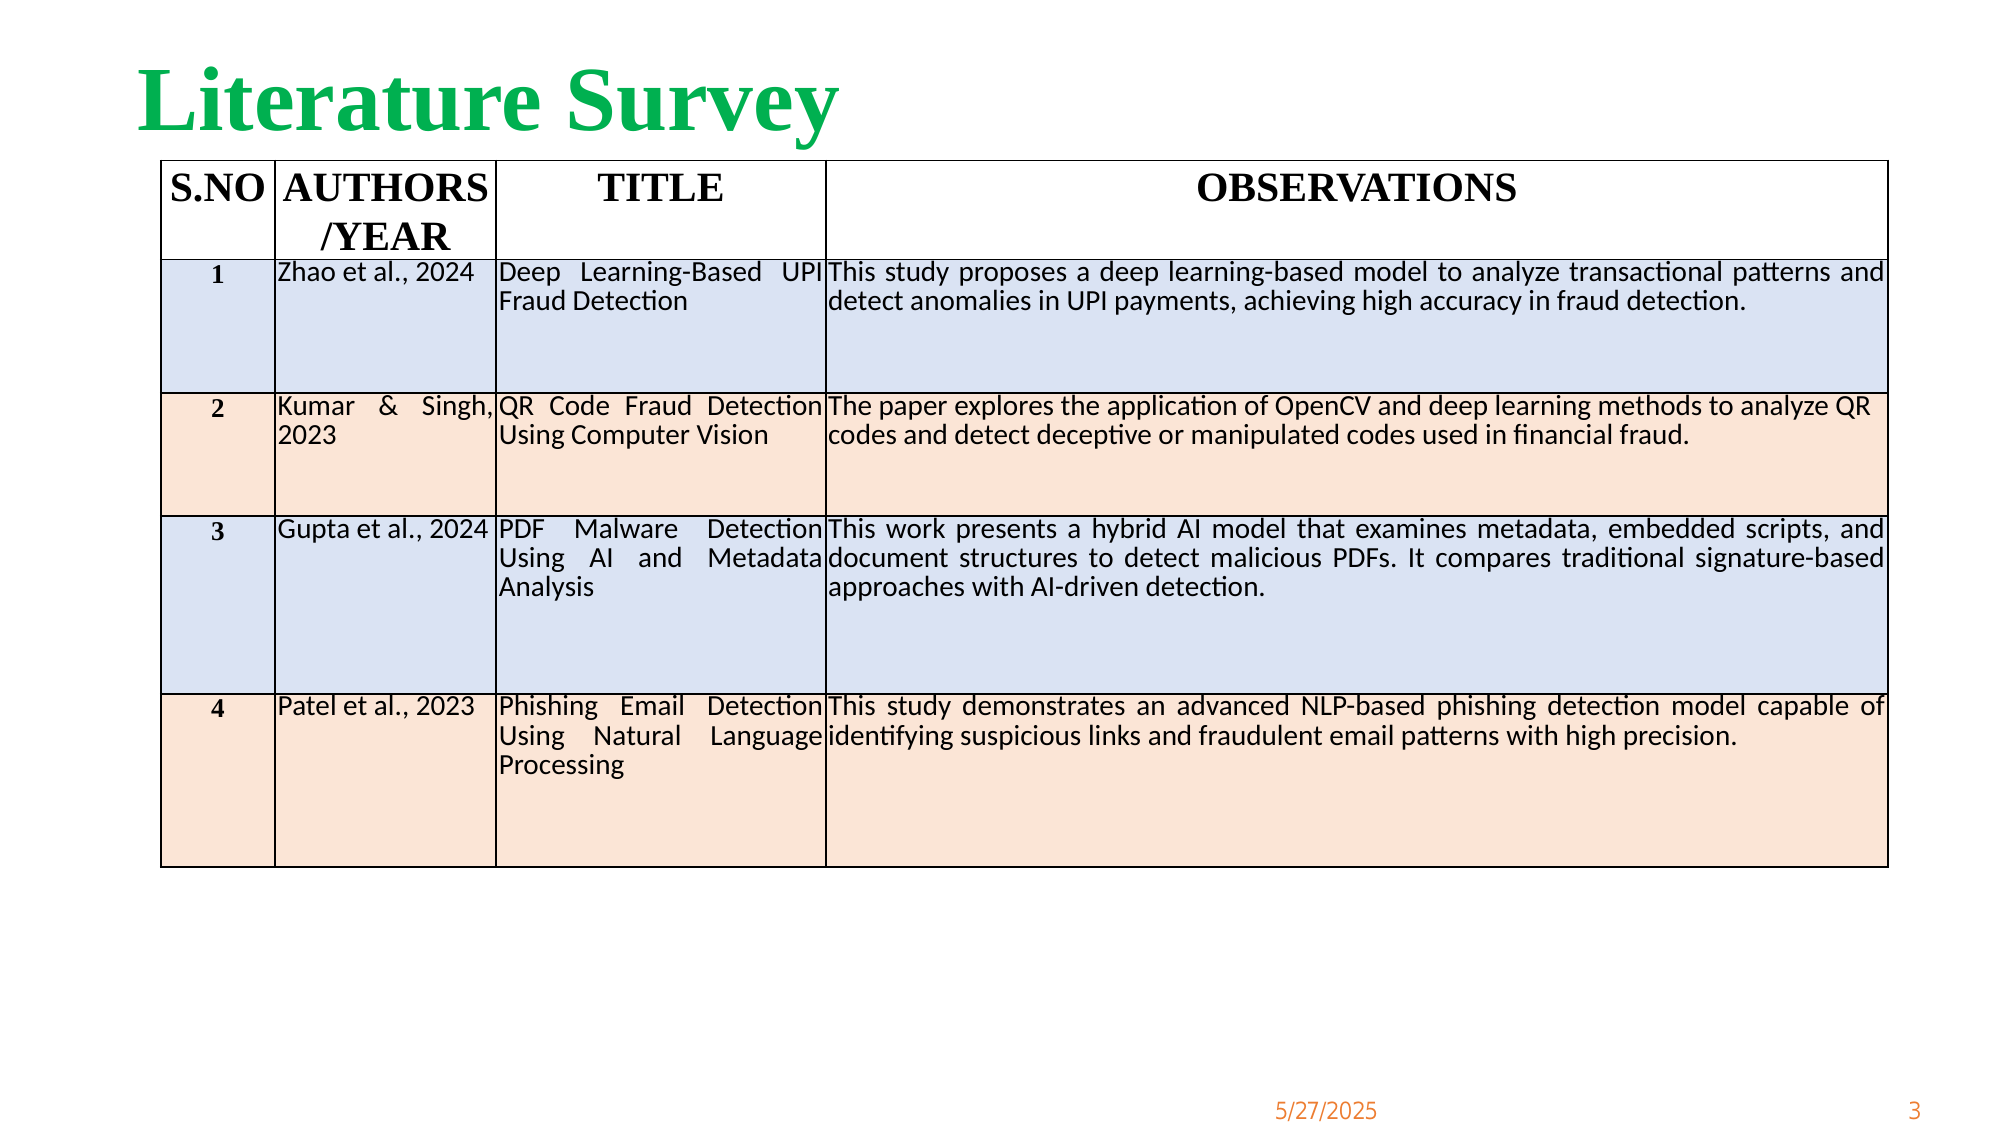

# Literature Survey
| S.NO | AUTHORS/YEAR | TITLE | OBSERVATIONS |
| --- | --- | --- | --- |
| 1 | Zhao et al., 2024 | Deep Learning-Based UPI Fraud Detection | This study proposes a deep learning-based model to analyze transactional patterns and detect anomalies in UPI payments, achieving high accuracy in fraud detection. |
| 2 | Kumar & Singh, 2023 | QR Code Fraud Detection Using Computer Vision | The paper explores the application of OpenCV and deep learning methods to analyze QR codes and detect deceptive or manipulated codes used in financial fraud. |
| 3 | Gupta et al., 2024 | PDF Malware Detection Using AI and Metadata Analysis | This work presents a hybrid AI model that examines metadata, embedded scripts, and document structures to detect malicious PDFs. It compares traditional signature-based approaches with AI-driven detection. |
| 4 | Patel et al., 2023 | Phishing Email Detection Using Natural Language Processing | This study demonstrates an advanced NLP-based phishing detection model capable of identifying suspicious links and fraudulent email patterns with high precision. |
5/27/2025
3